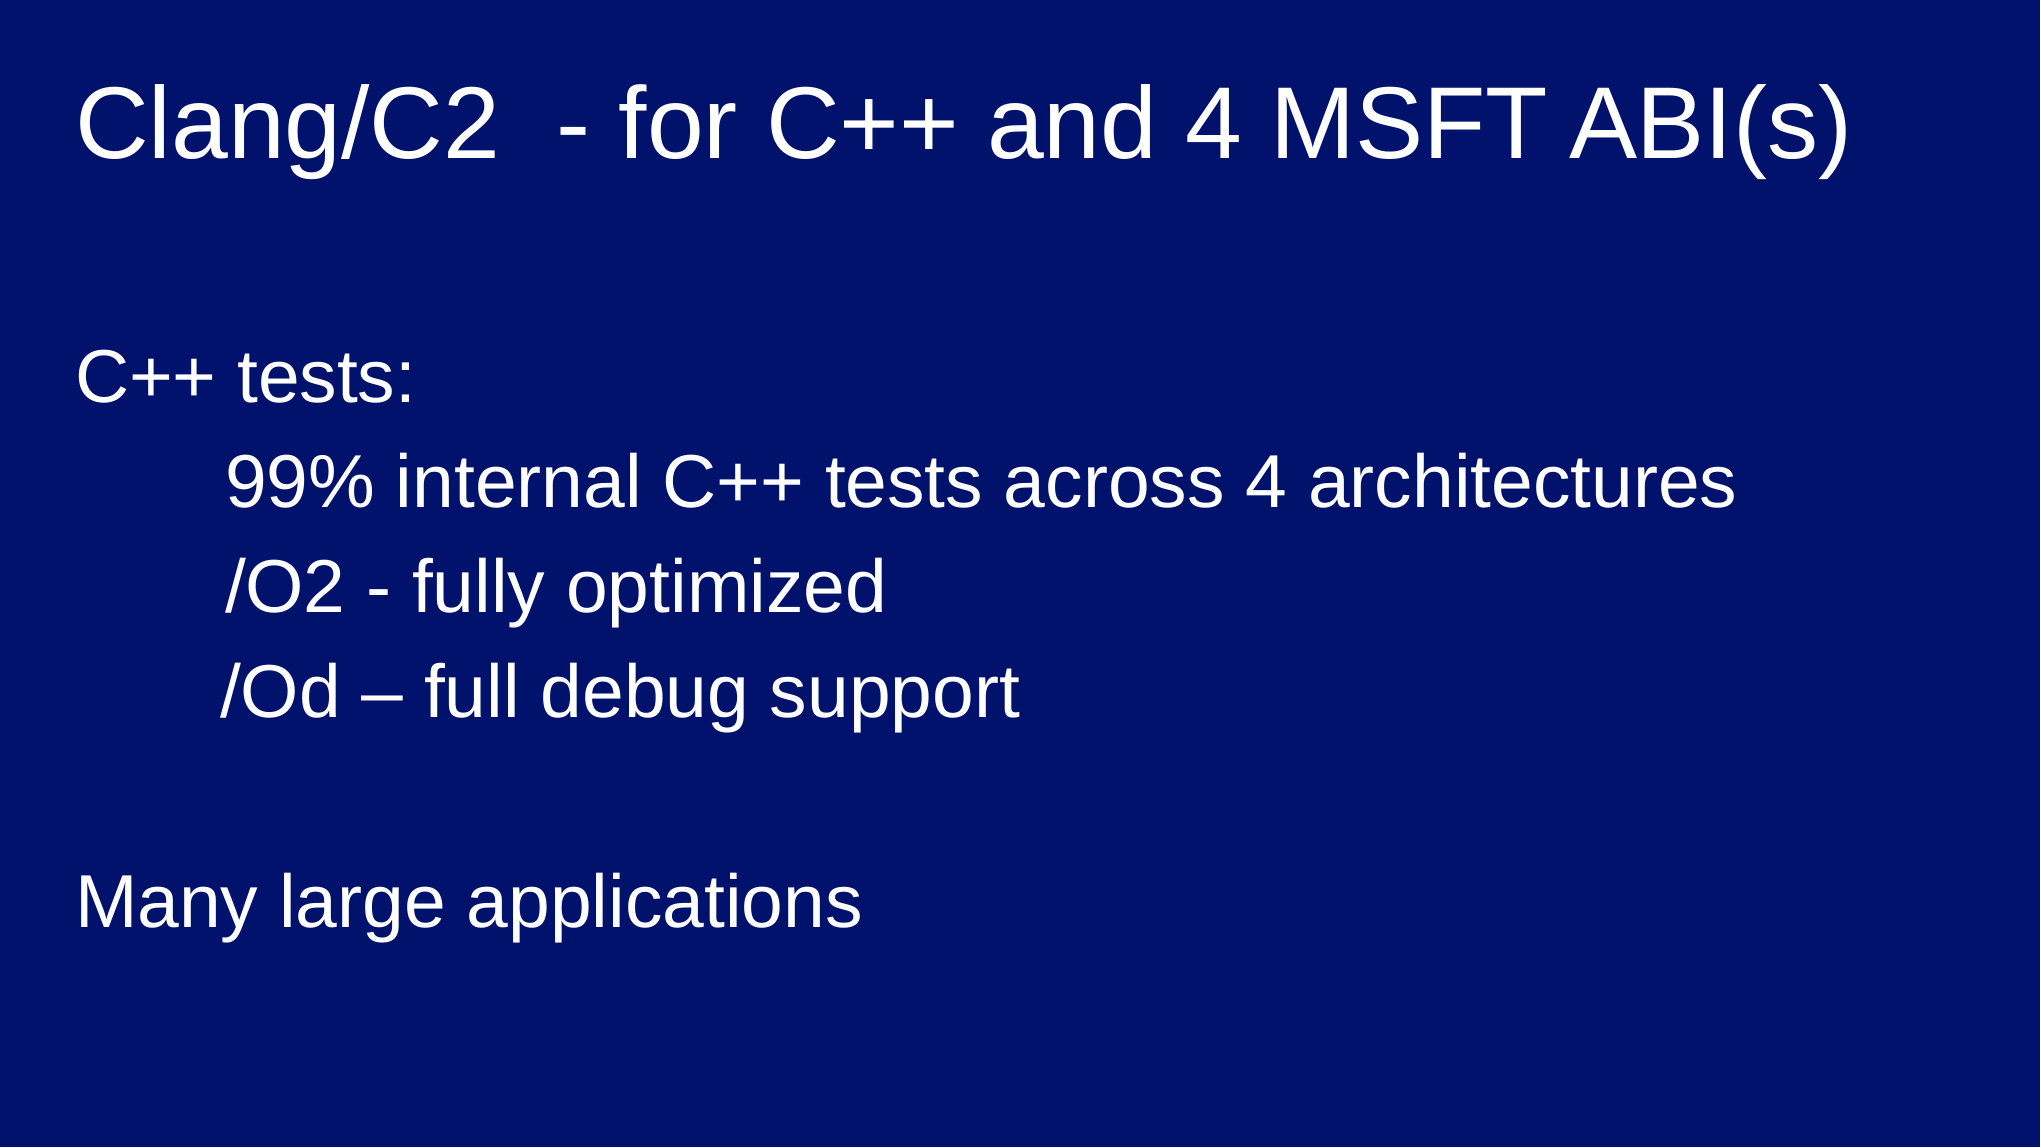

Clang/C2  - for C++ and 4 MSFT ABI(s)

C++ tests:
	99% internal C++ tests across 4 architectures
	/O2 - fully optimized
       /Od – full debug support

Many large applications